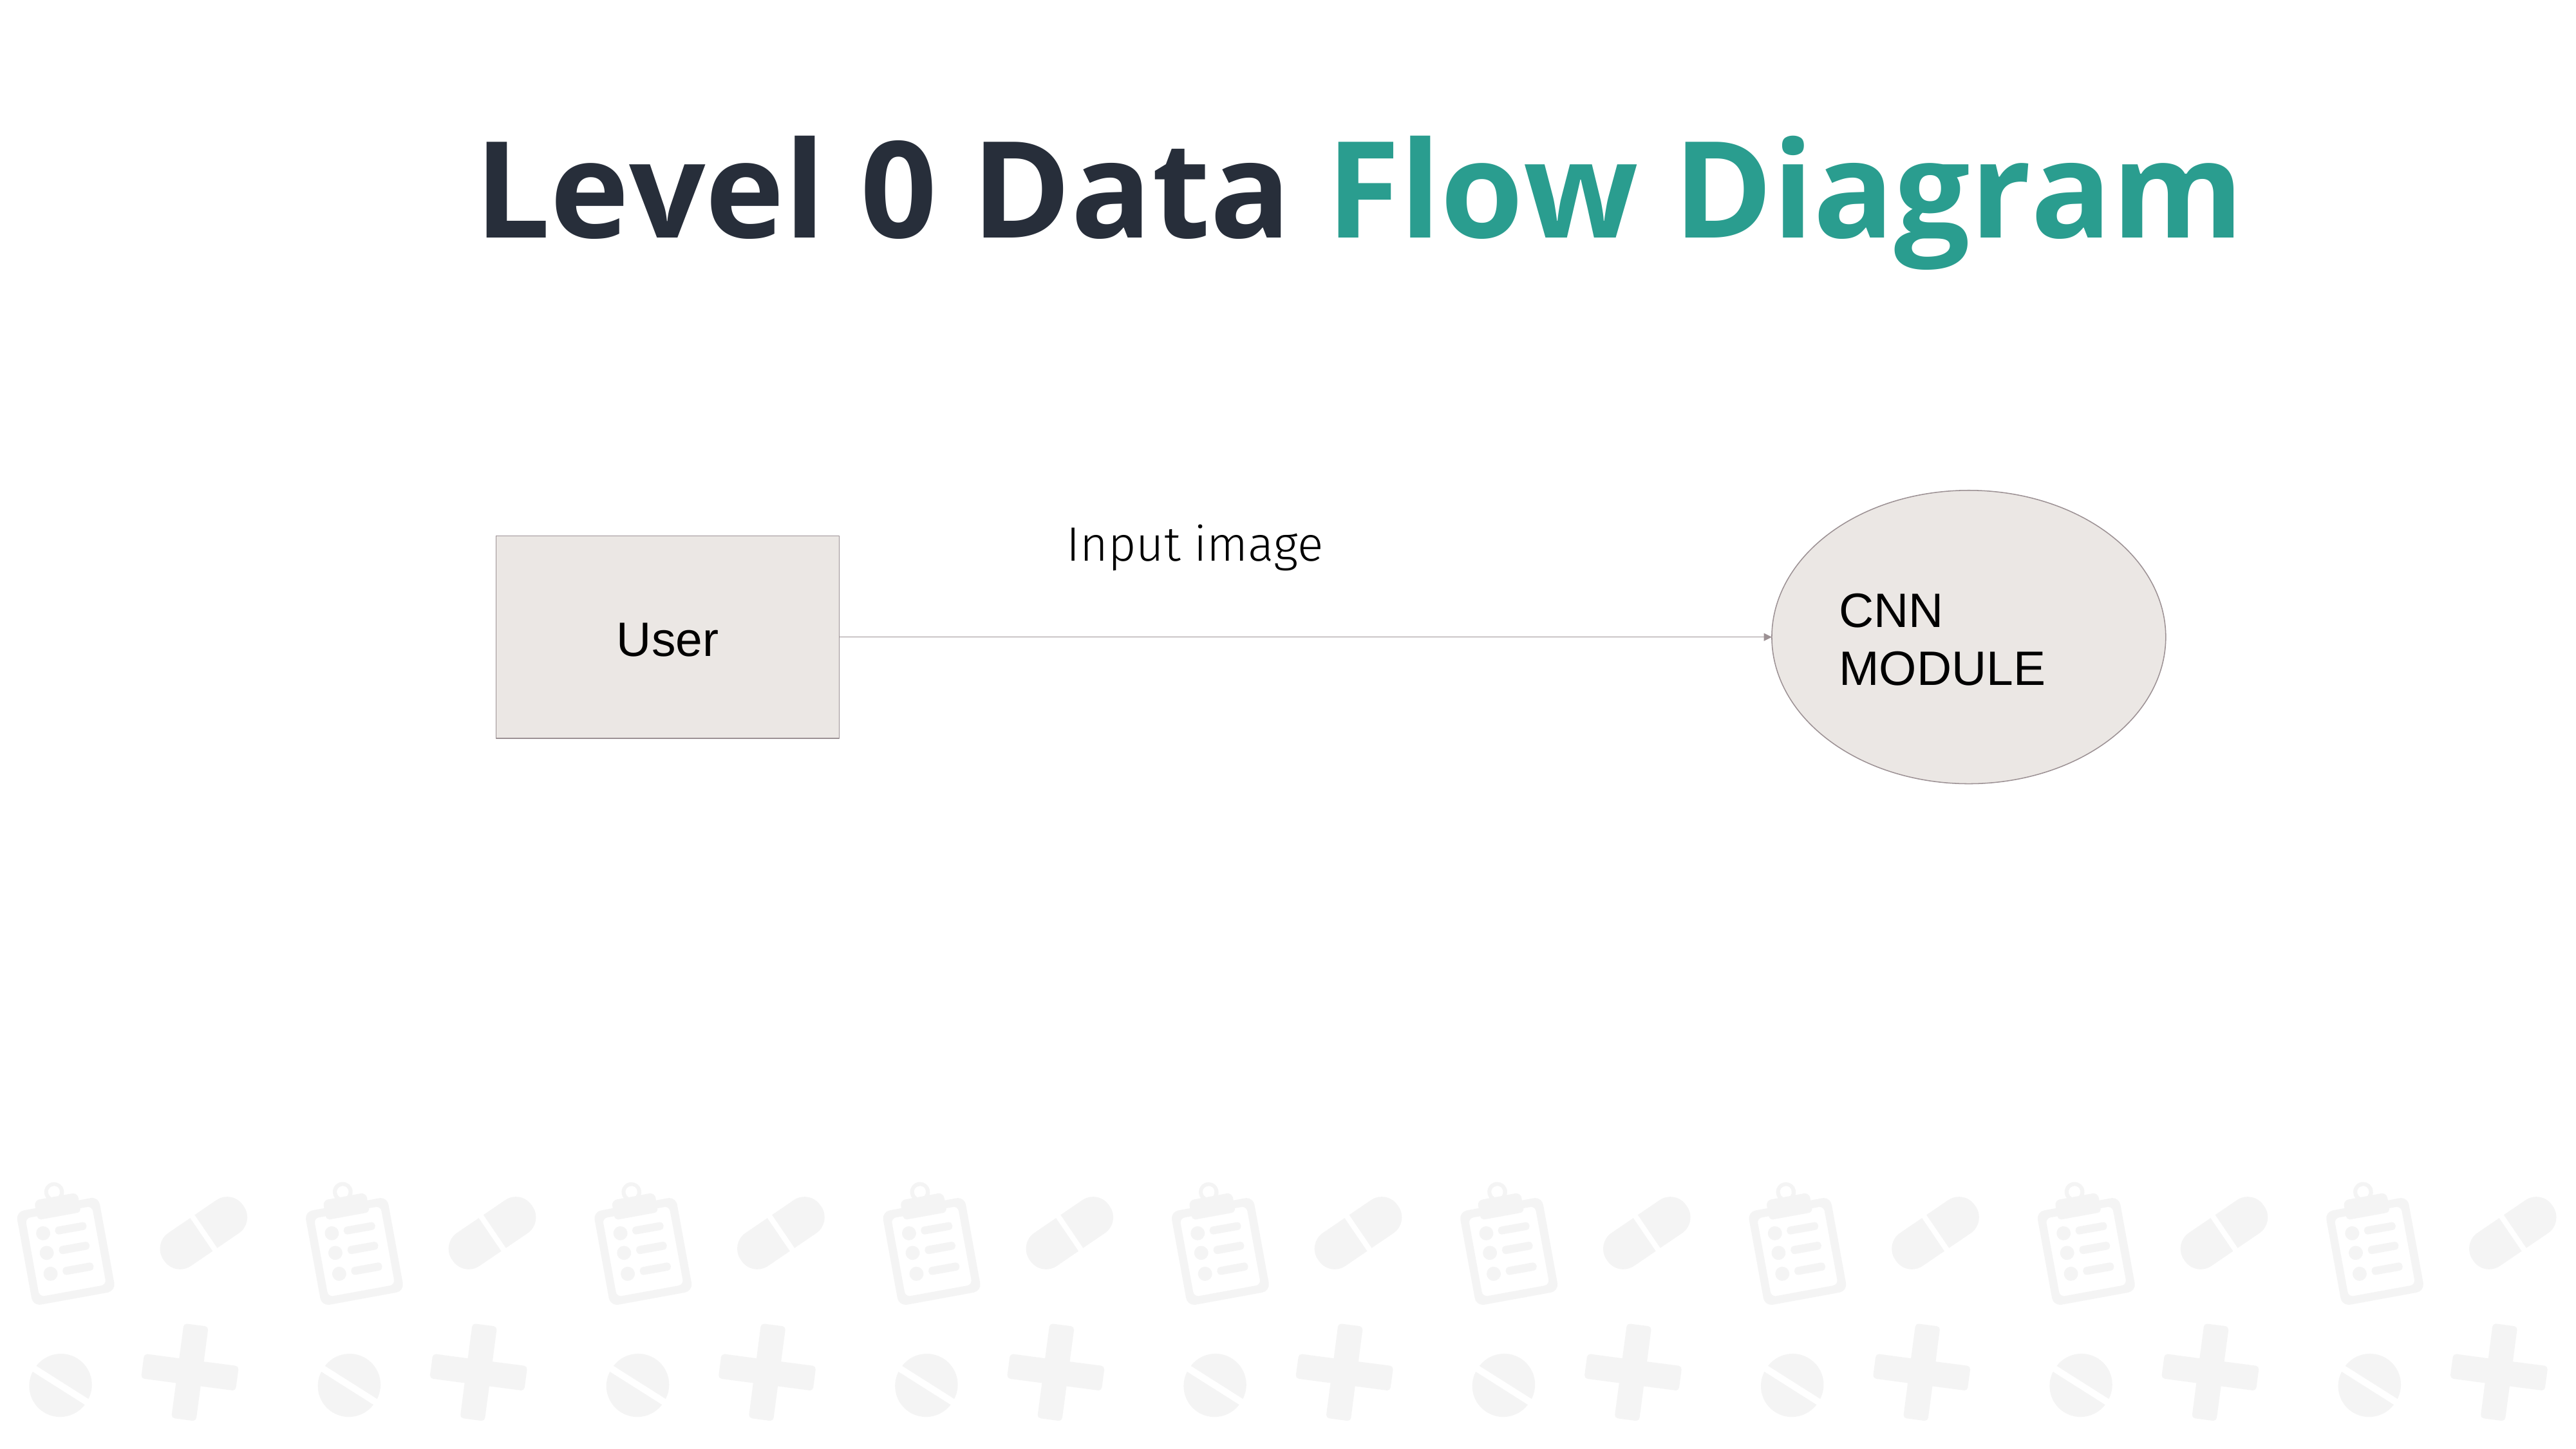

Level 0 Data Flow Diagram
CNN MODULE
       Input image
User